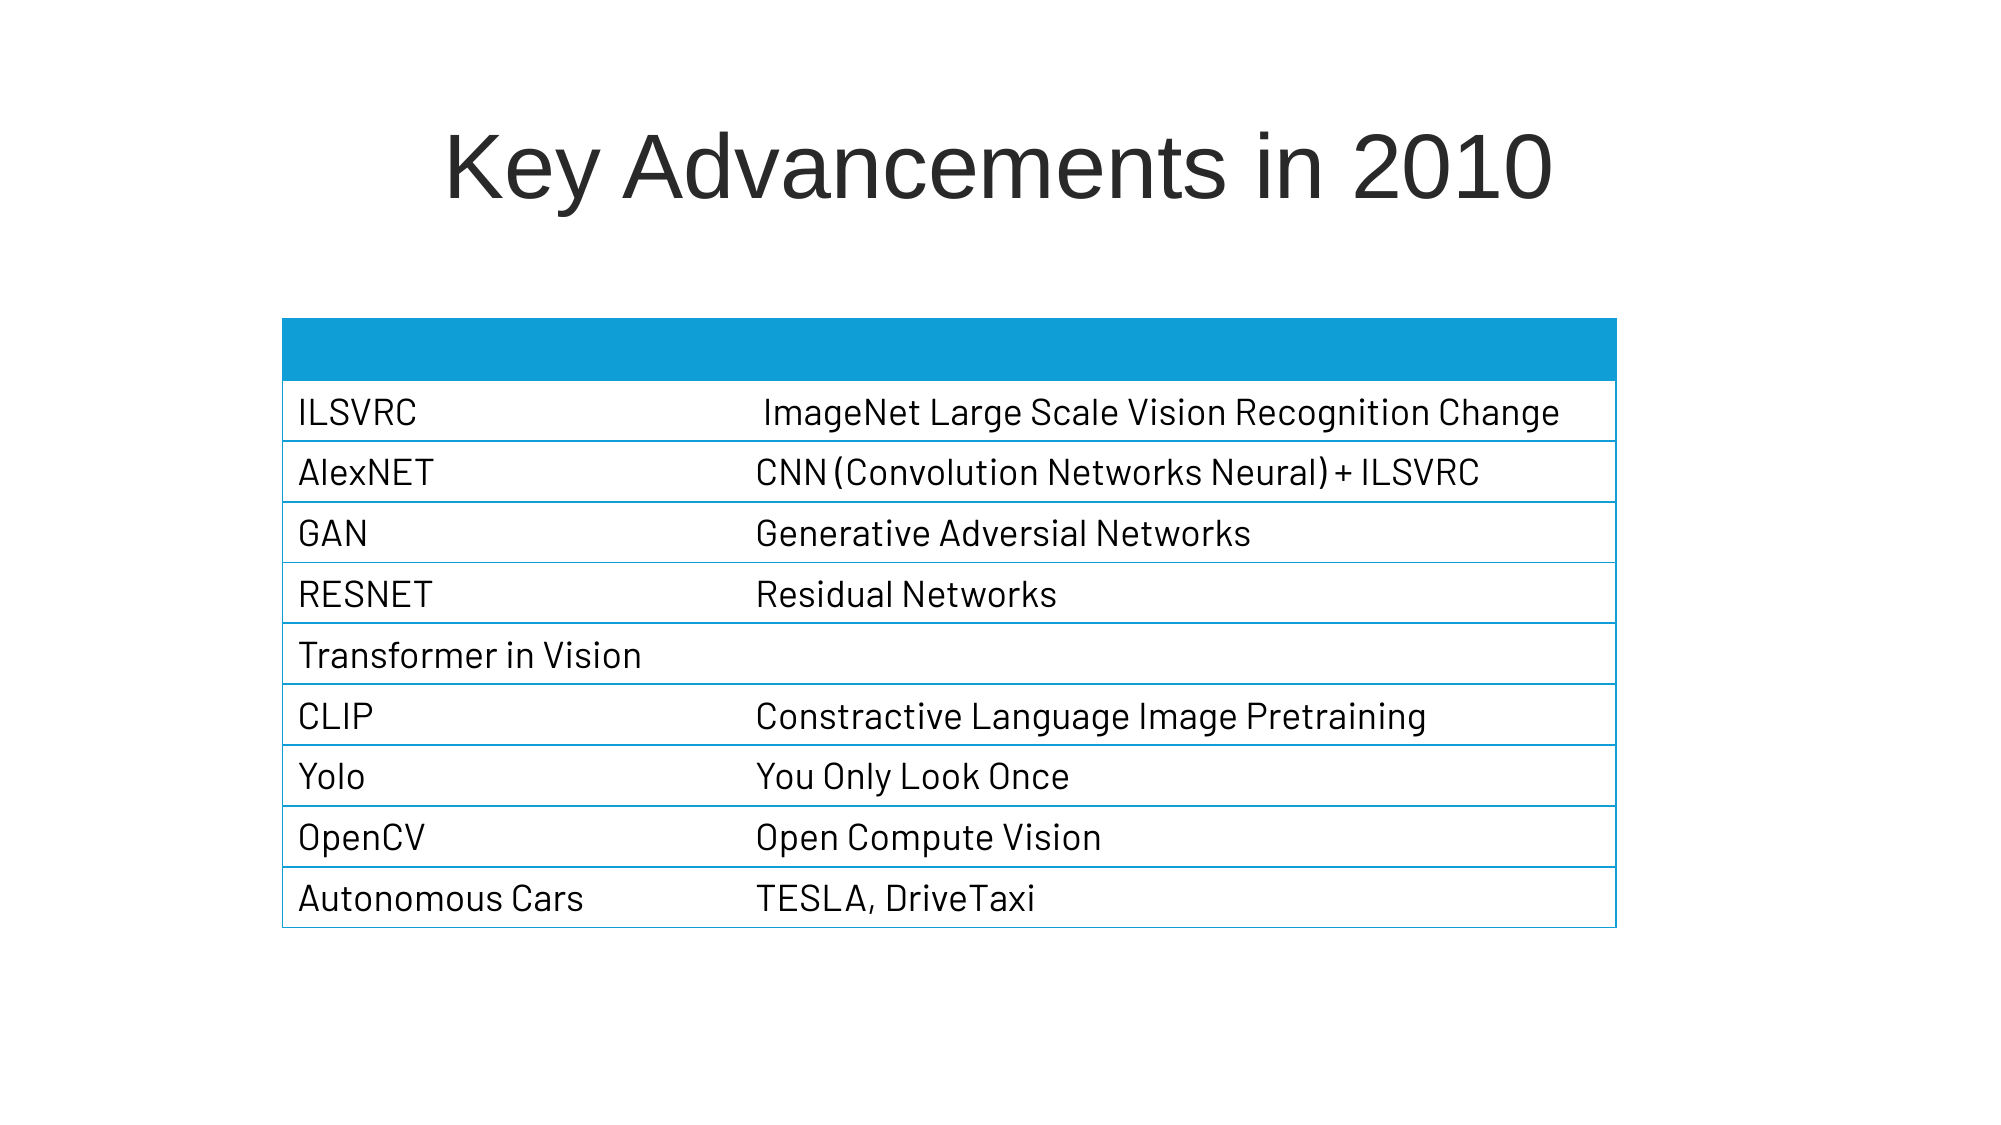

# Key Advancements in 2010
|  |  |
| --- | --- |
| ILSVRC | ImageNet Large Scale Vision Recognition Change |
| AlexNET | CNN (Convolution Networks Neural) + ILSVRC |
| GAN | Generative Adversial Networks |
| RESNET | Residual Networks |
| Transformer in Vision |  |
| CLIP | Constractive Language Image Pretraining |
| Yolo | You Only Look Once |
| OpenCV | Open Compute Vision |
| Autonomous Cars | TESLA, DriveTaxi |